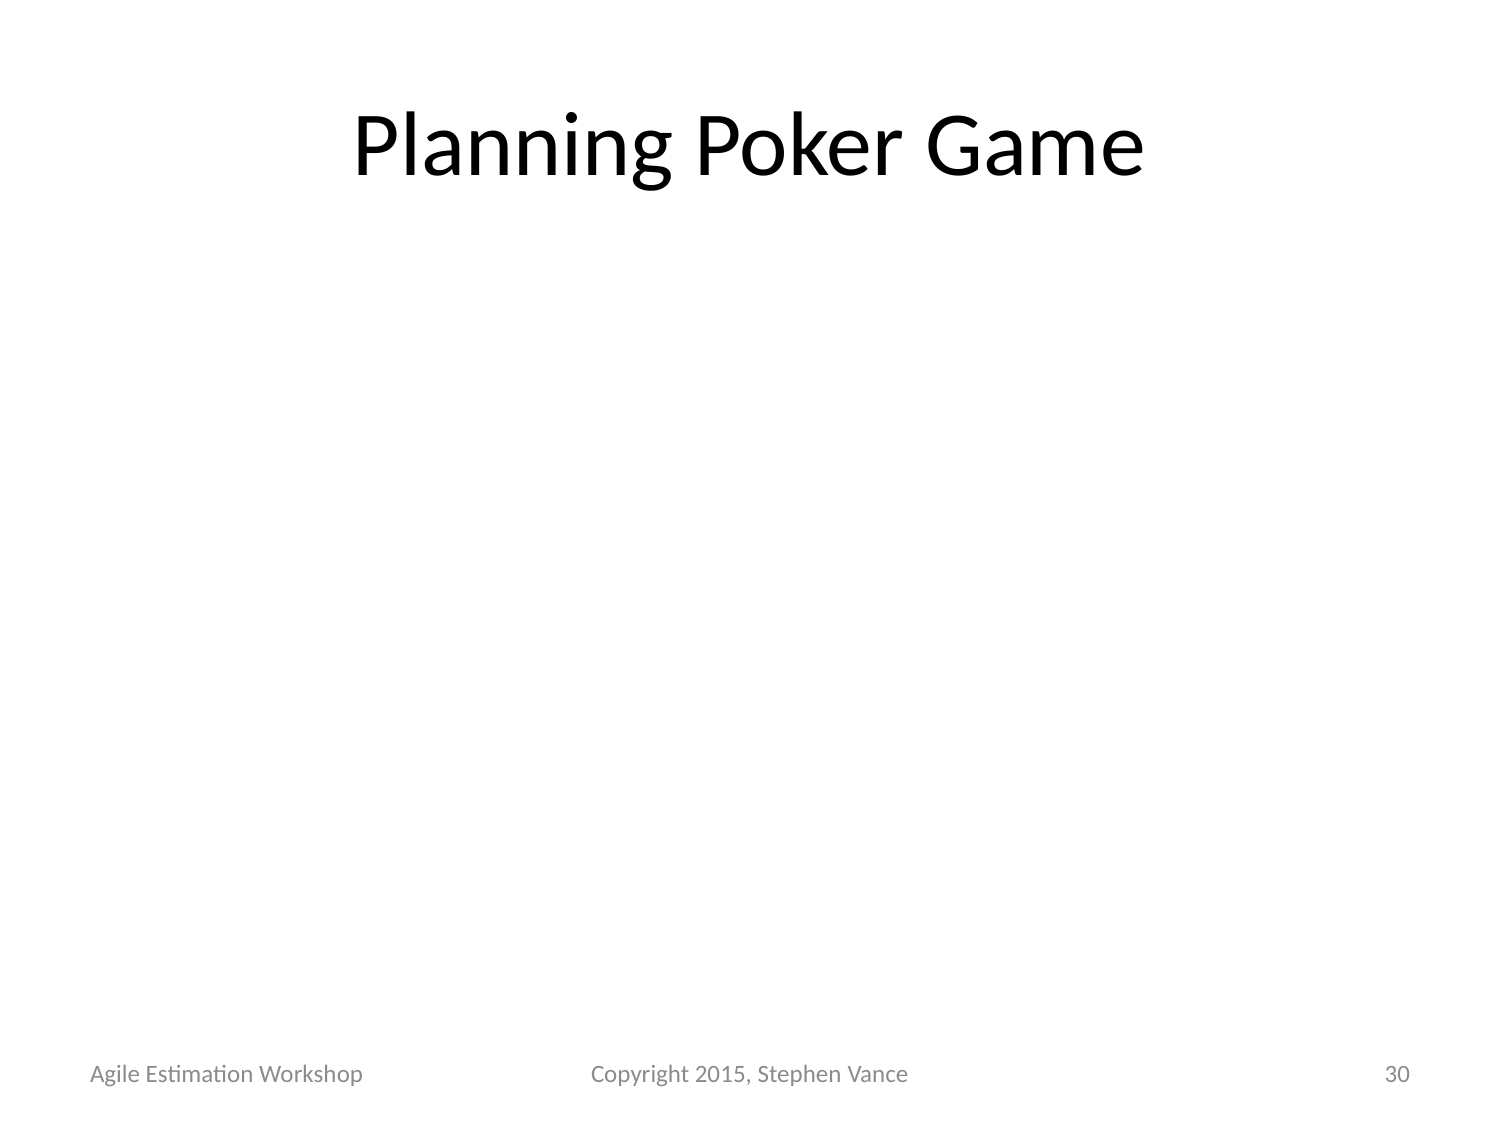

# Planning Poker Game
Agile Estimation Workshop
Copyright 2015, Stephen Vance
30